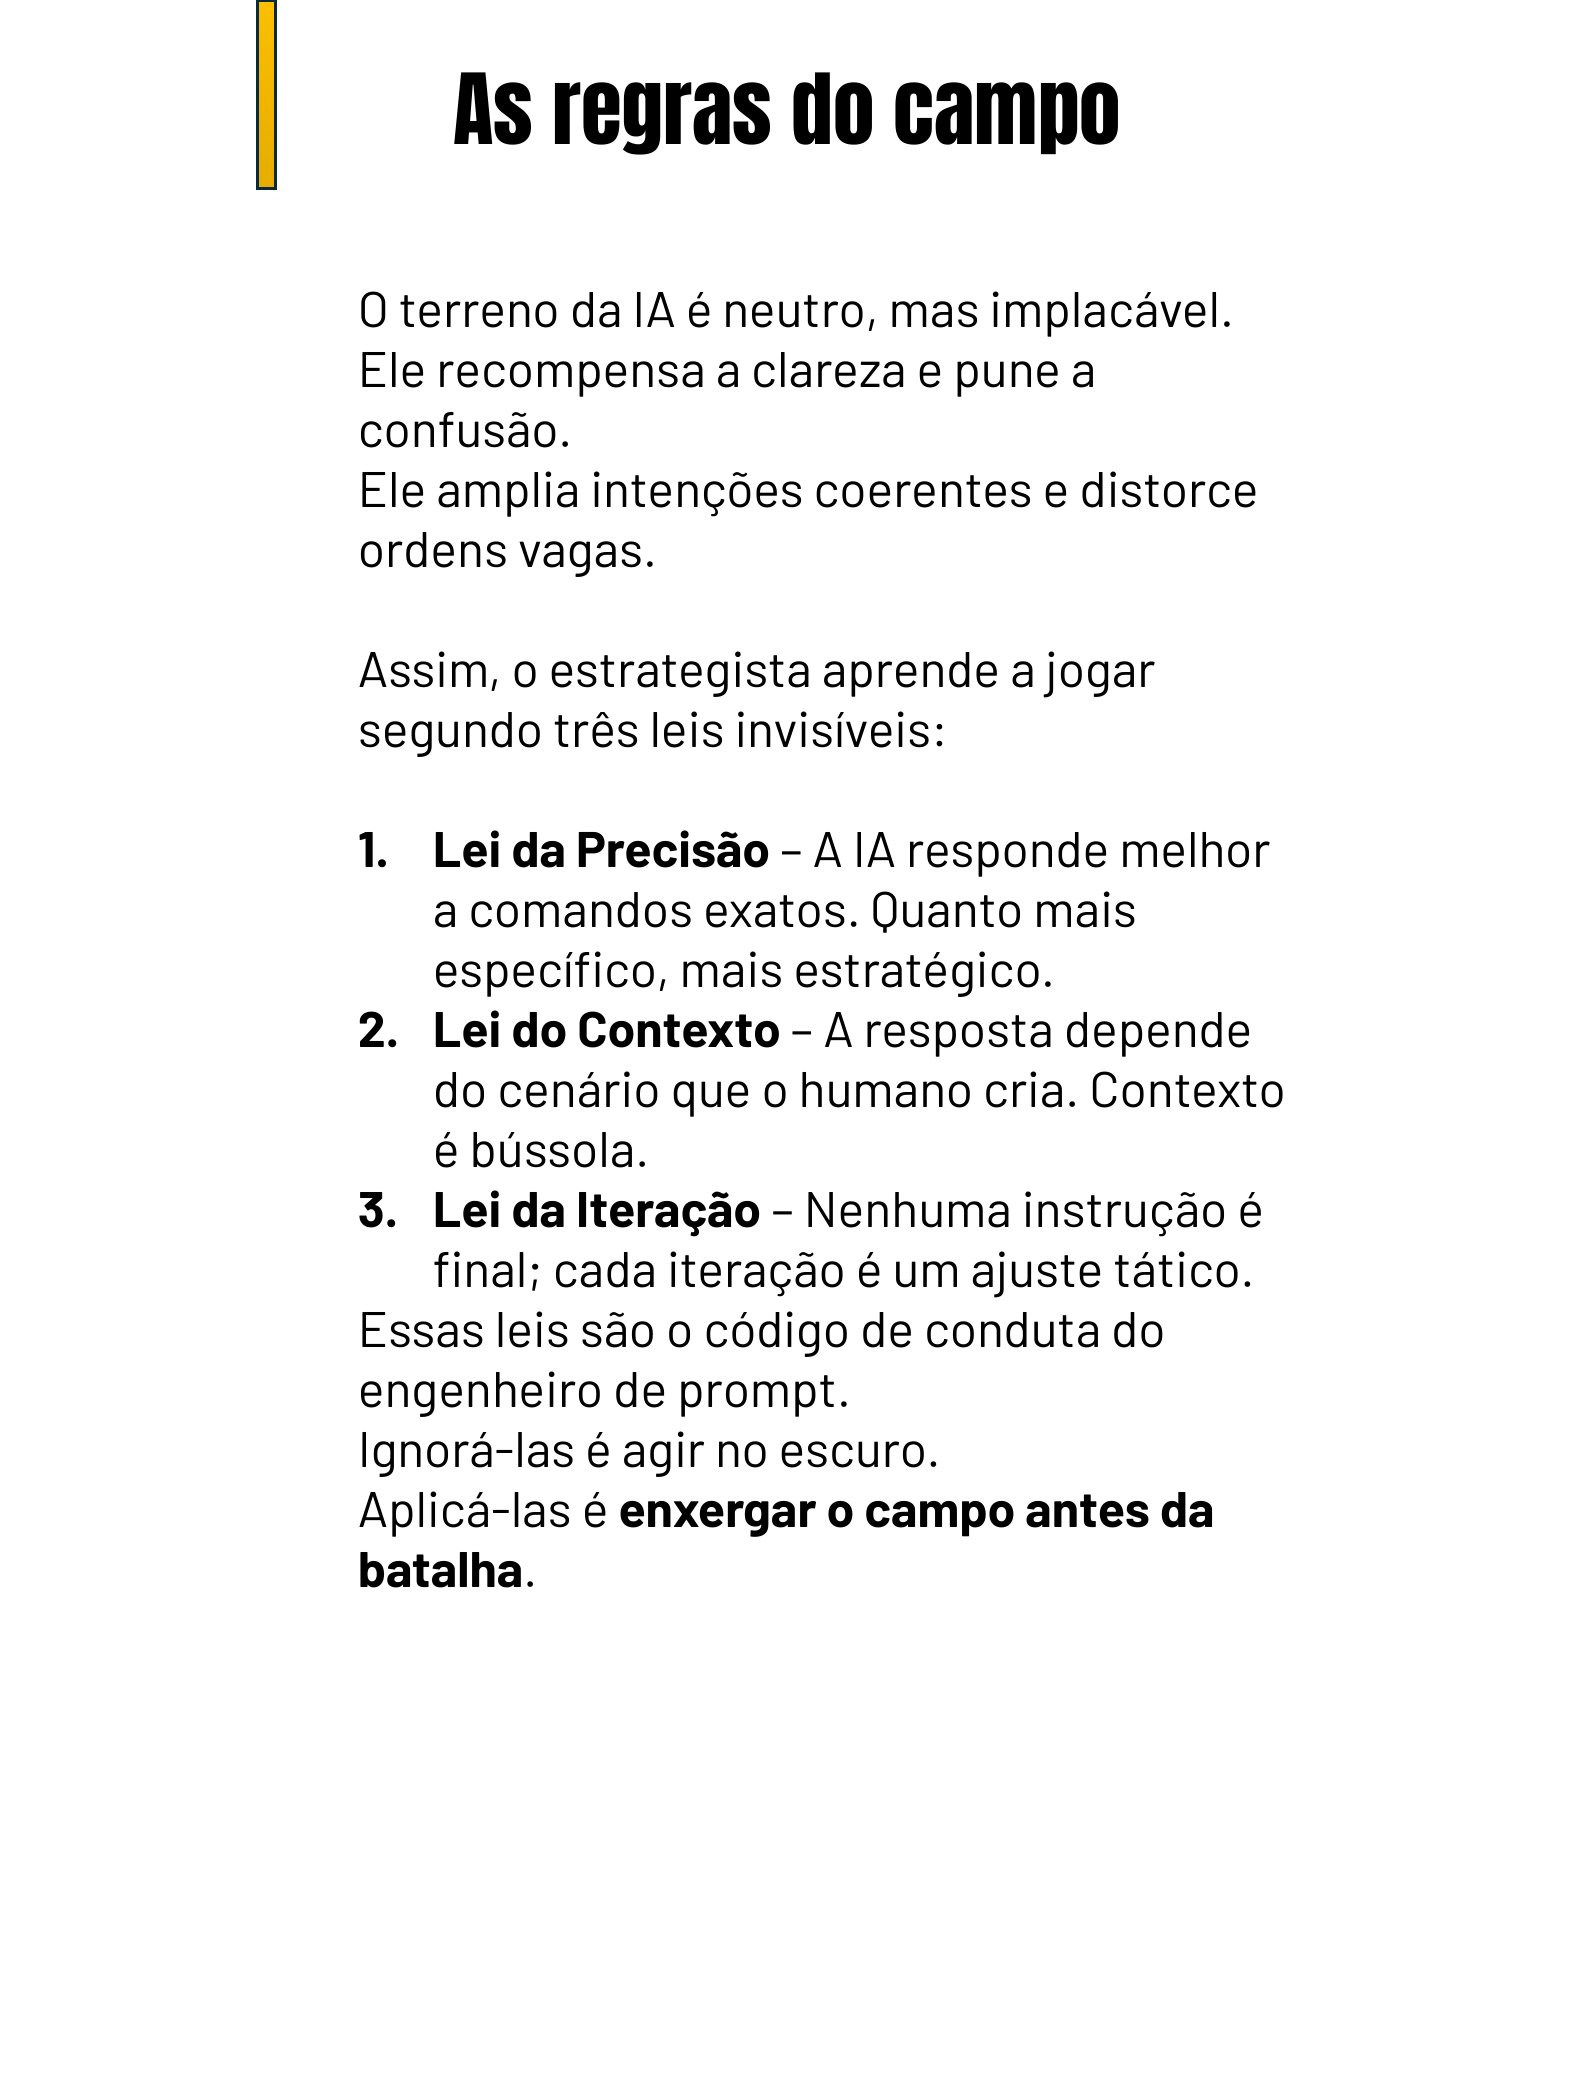

As regras do campo
O terreno da IA é neutro, mas implacável.
Ele recompensa a clareza e pune a confusão.
Ele amplia intenções coerentes e distorce ordens vagas.

Assim, o estrategista aprende a jogar segundo três leis invisíveis:

Lei da Precisão – A IA responde melhor a comandos exatos. Quanto mais específico, mais estratégico.
Lei do Contexto – A resposta depende do cenário que o humano cria. Contexto é bússola.
Lei da Iteração – Nenhuma instrução é final; cada iteração é um ajuste tático.
Essas leis são o código de conduta do engenheiro de prompt.
Ignorá-las é agir no escuro.
Aplicá-las é enxergar o campo antes da batalha.